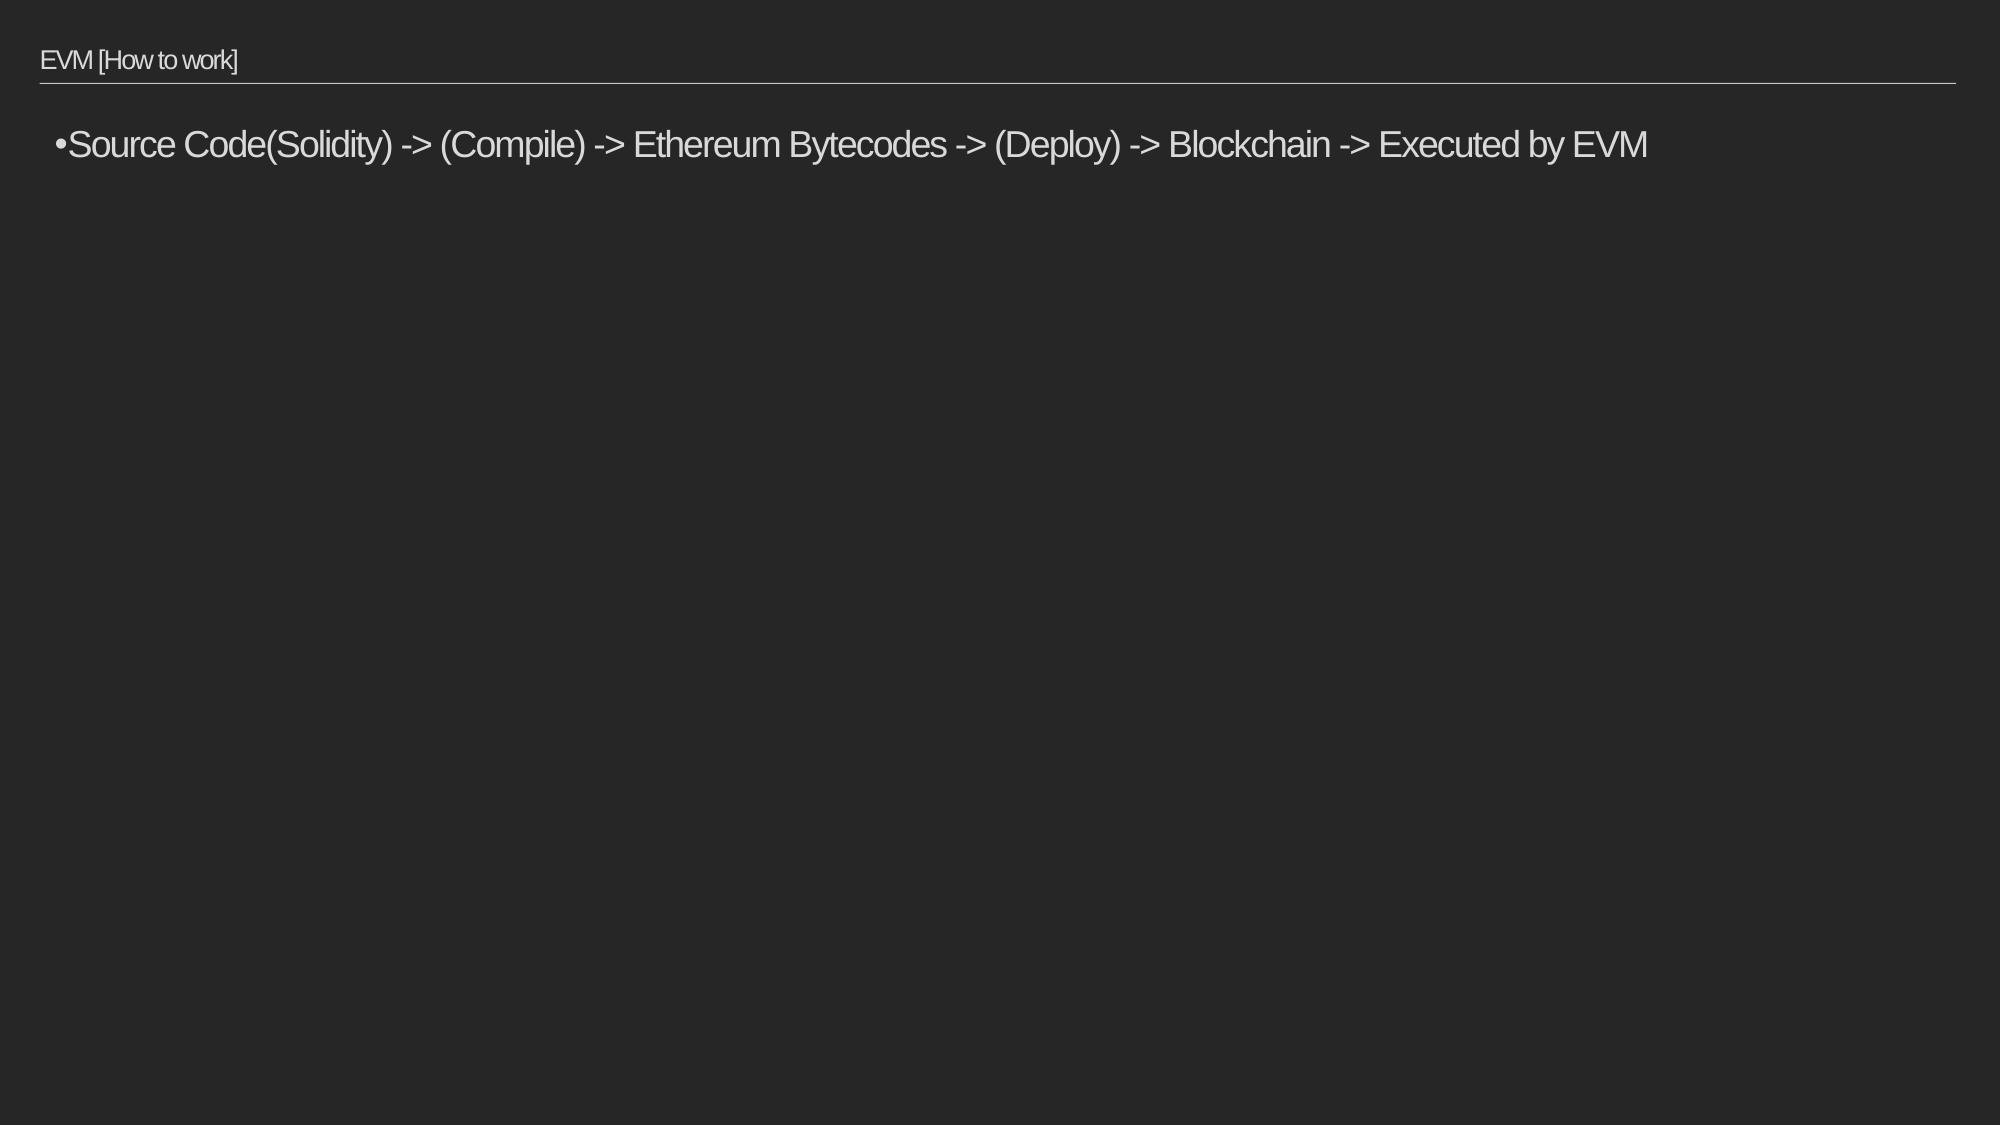

# EVM [How to work]
Source Code(Solidity) -> (Compile) -> Ethereum Bytecodes -> (Deploy) -> Blockchain -> Executed by EVM